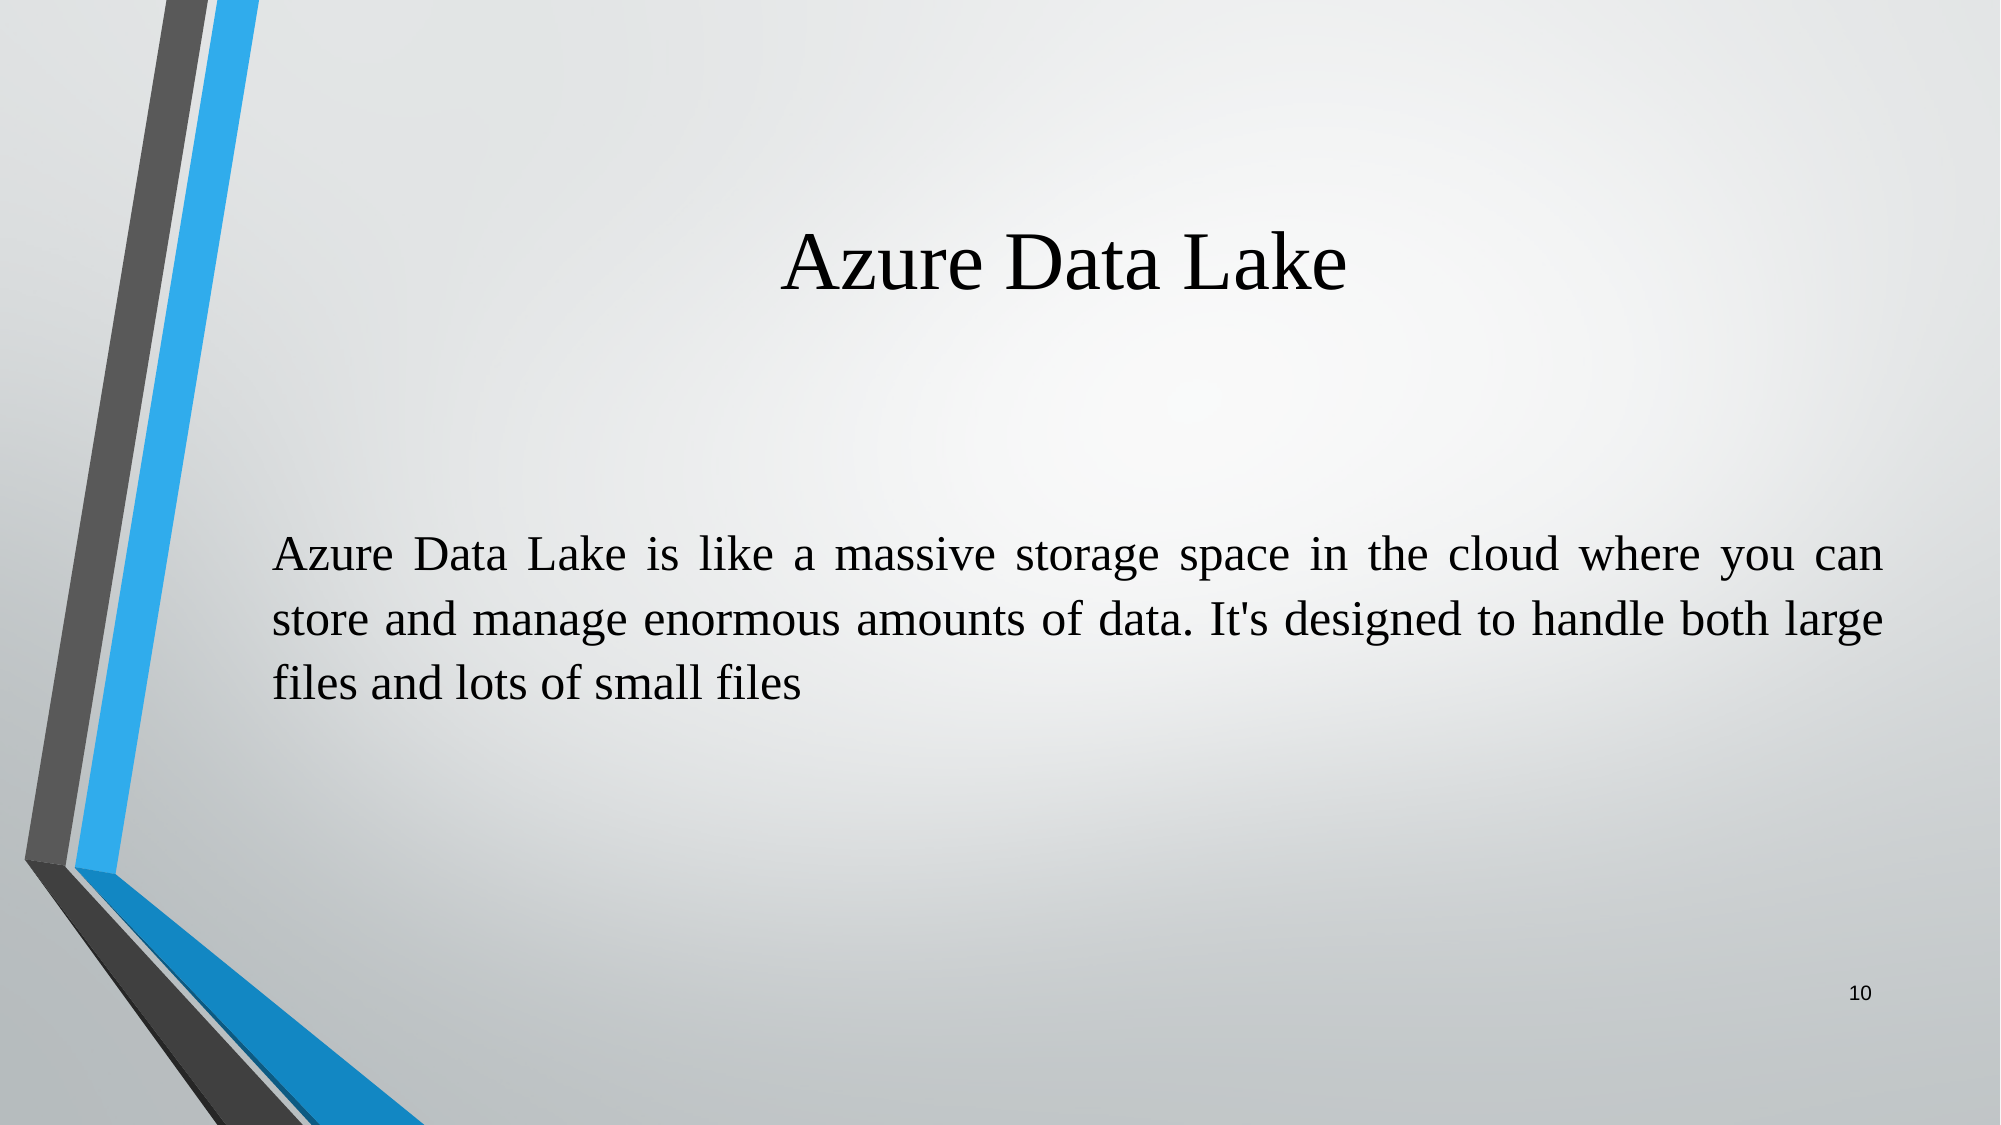

# Azure Data Lake
Azure Data Lake is like a massive storage space in the cloud where you can store and manage enormous amounts of data. It's designed to handle both large files and lots of small files

10